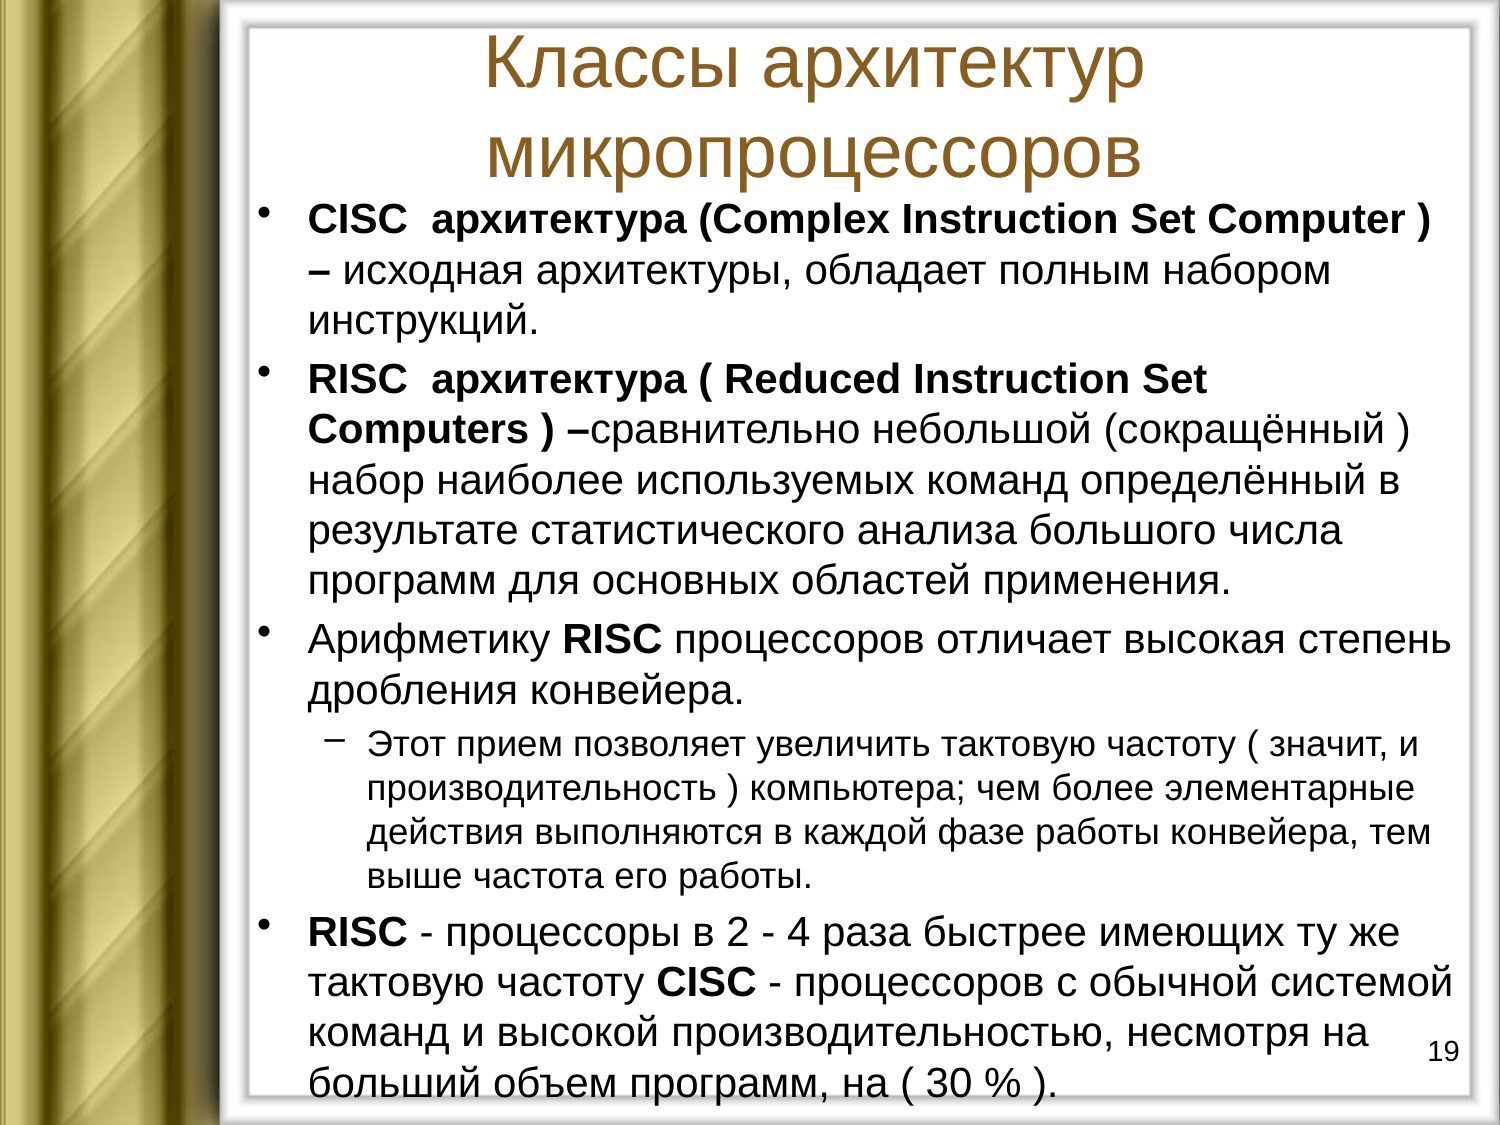

# Классы архитектур микропроцессоров
CISC  архитектура (Complex Instruction Set Computer ) – исходная архитектуры, обладает полным набором инструкций.
RISC  архитектура ( Reduced Instruction Set Computers ) –сравнительно небольшой (сокращённый ) набор наиболее используемых команд определённый в результате статистического анализа большого числа программ для основных областей применения.
Арифметику RISC процессоров отличает высокая степень дробления конвейера.
Этот прием позволяет увеличить тактовую частоту ( значит, и производительность ) компьютера; чем более элементарные действия выполняются в каждой фазе работы конвейера, тем выше частота его работы.
RISC - процессоры в 2 - 4 раза быстрее имеющих ту же тактовую частоту CISC - процессоров с обычной системой команд и высокой производительностью, несмотря на больший объем программ, на ( 30 % ).

19